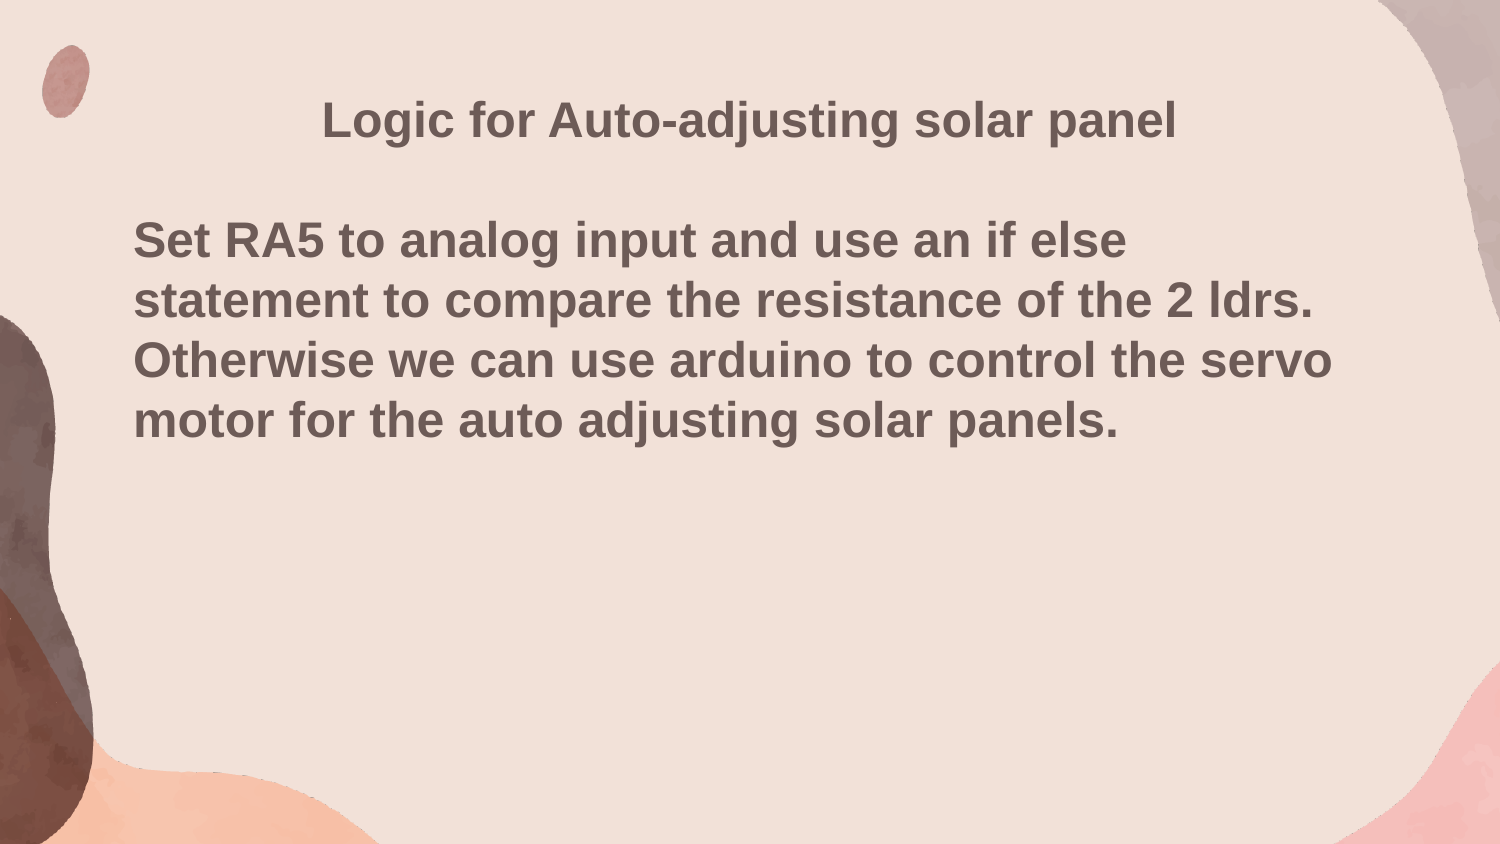

# Logic for Auto-adjusting solar panel

Set RA5 to analog input and use an if else statement to compare the resistance of the 2 ldrs.
Otherwise we can use arduino to control the servo motor for the auto adjusting solar panels.